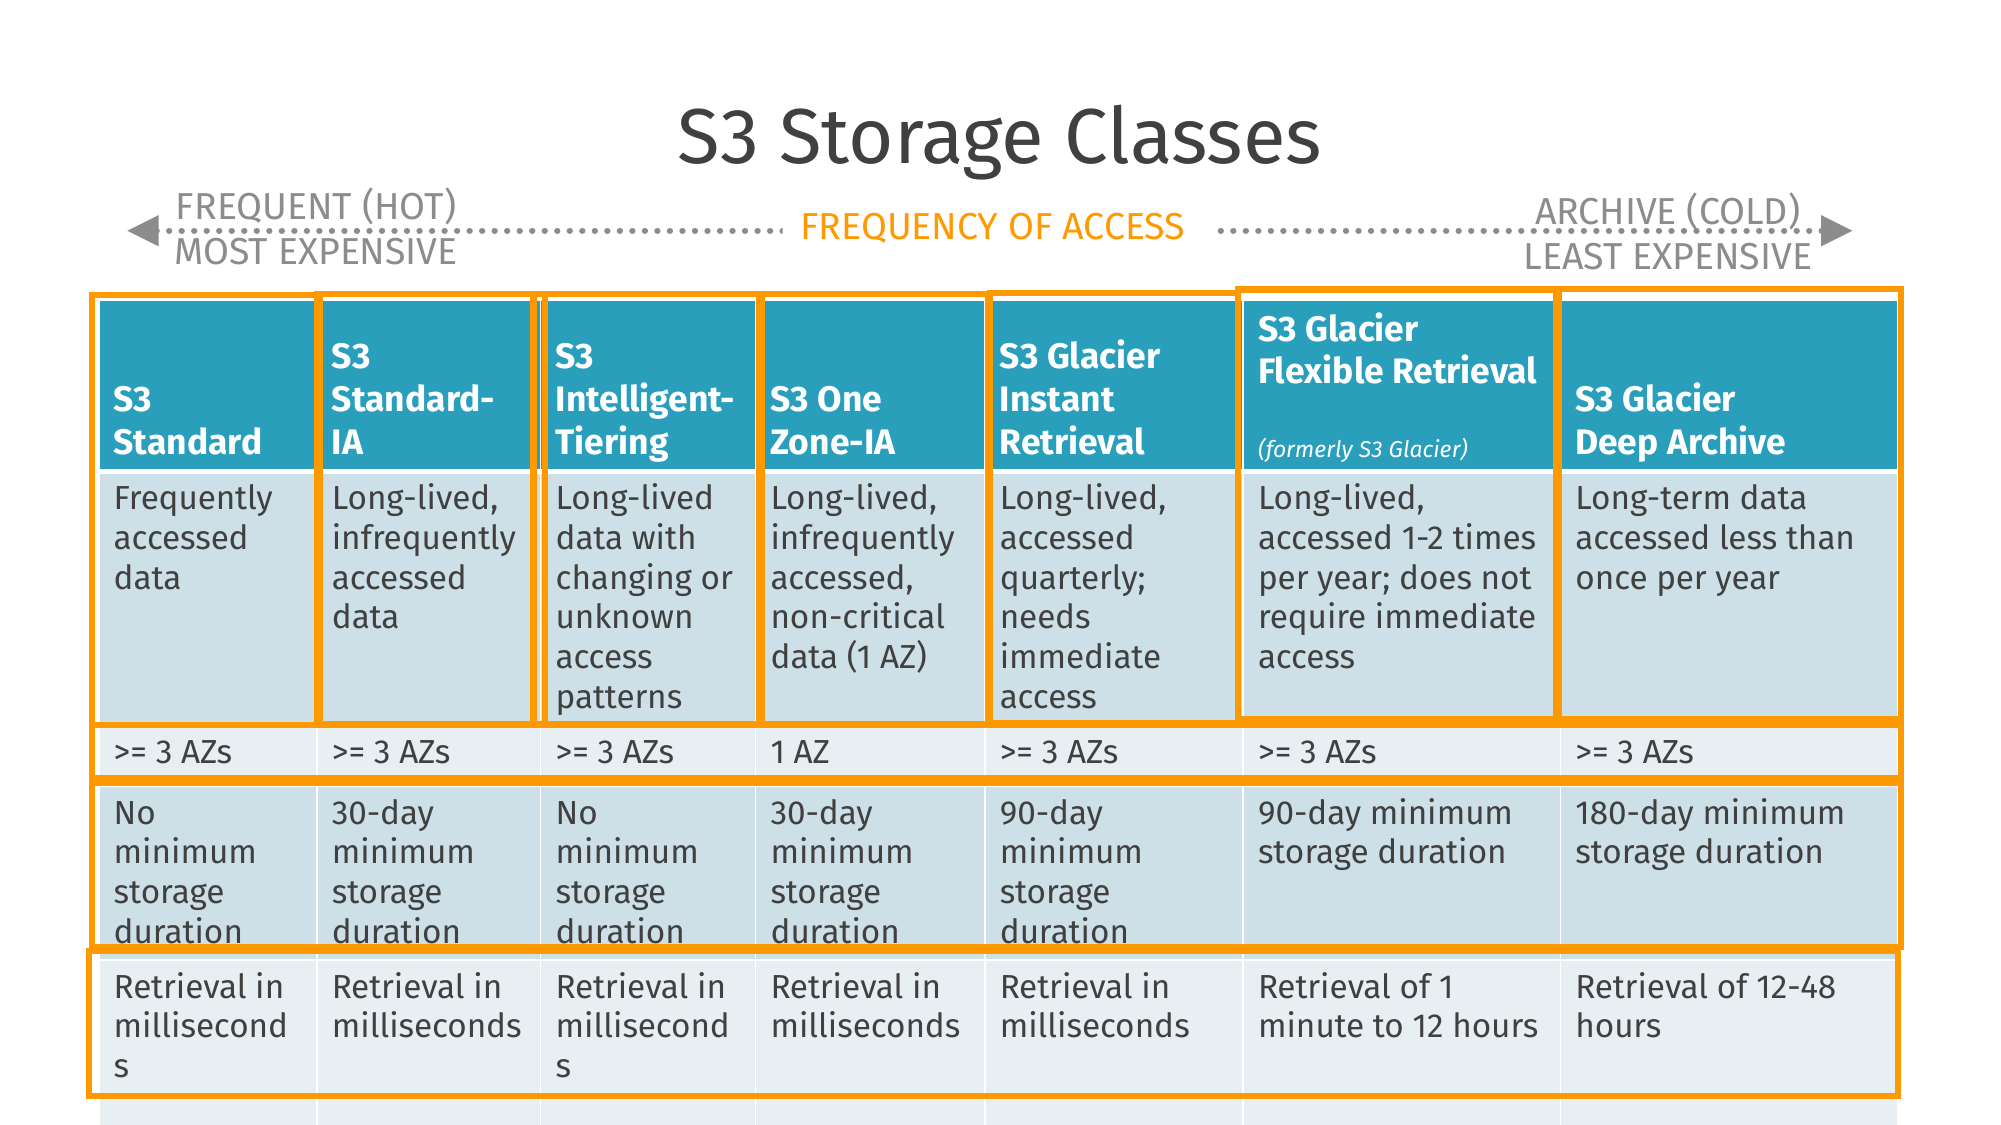

# S3 Storage Classes
FREQUENT (HOT)
MOST EXPENSIVE
FREQUENCY OF ACCESS
ARCHIVE (COLD)
LEAST EXPENSIVE

| S3 Standard | S3 Standard-IA | S3 Intelligent-Tiering | S3 One Zone-IA | S3 Glacier Instant Retrieval | S3 Glacier Flexible Retrieval (formerly S3 Glacier) | S3 Glacier Deep Archive |
| --- | --- | --- | --- | --- | --- | --- |
| Frequently accessed data | Long-lived, infrequently accessed data | Long-lived data with changing or unknown access patterns | Long-lived, infrequently accessed, non-critical data (1 AZ) | Long-lived, accessed quarterly; needs immediate access | Long-lived, accessed 1-2 times per year; does not require immediate access | Long-term data accessed less than once per year |
| >= 3 AZs | >= 3 AZs | >= 3 AZs | 1 AZ | >= 3 AZs | >= 3 AZs | >= 3 AZs |
| No minimum storage duration | 30-day minimum storage duration | No minimum storage duration | 30-day minimum storage duration | 90-day minimum storage duration | 90-day minimum storage duration | 180-day minimum storage duration |
| Retrieval in milliseconds | Retrieval in milliseconds | Retrieval in milliseconds | Retrieval in milliseconds | Retrieval in milliseconds | Retrieval of 1 minute to 12 hours | Retrieval of 12-48 hours |